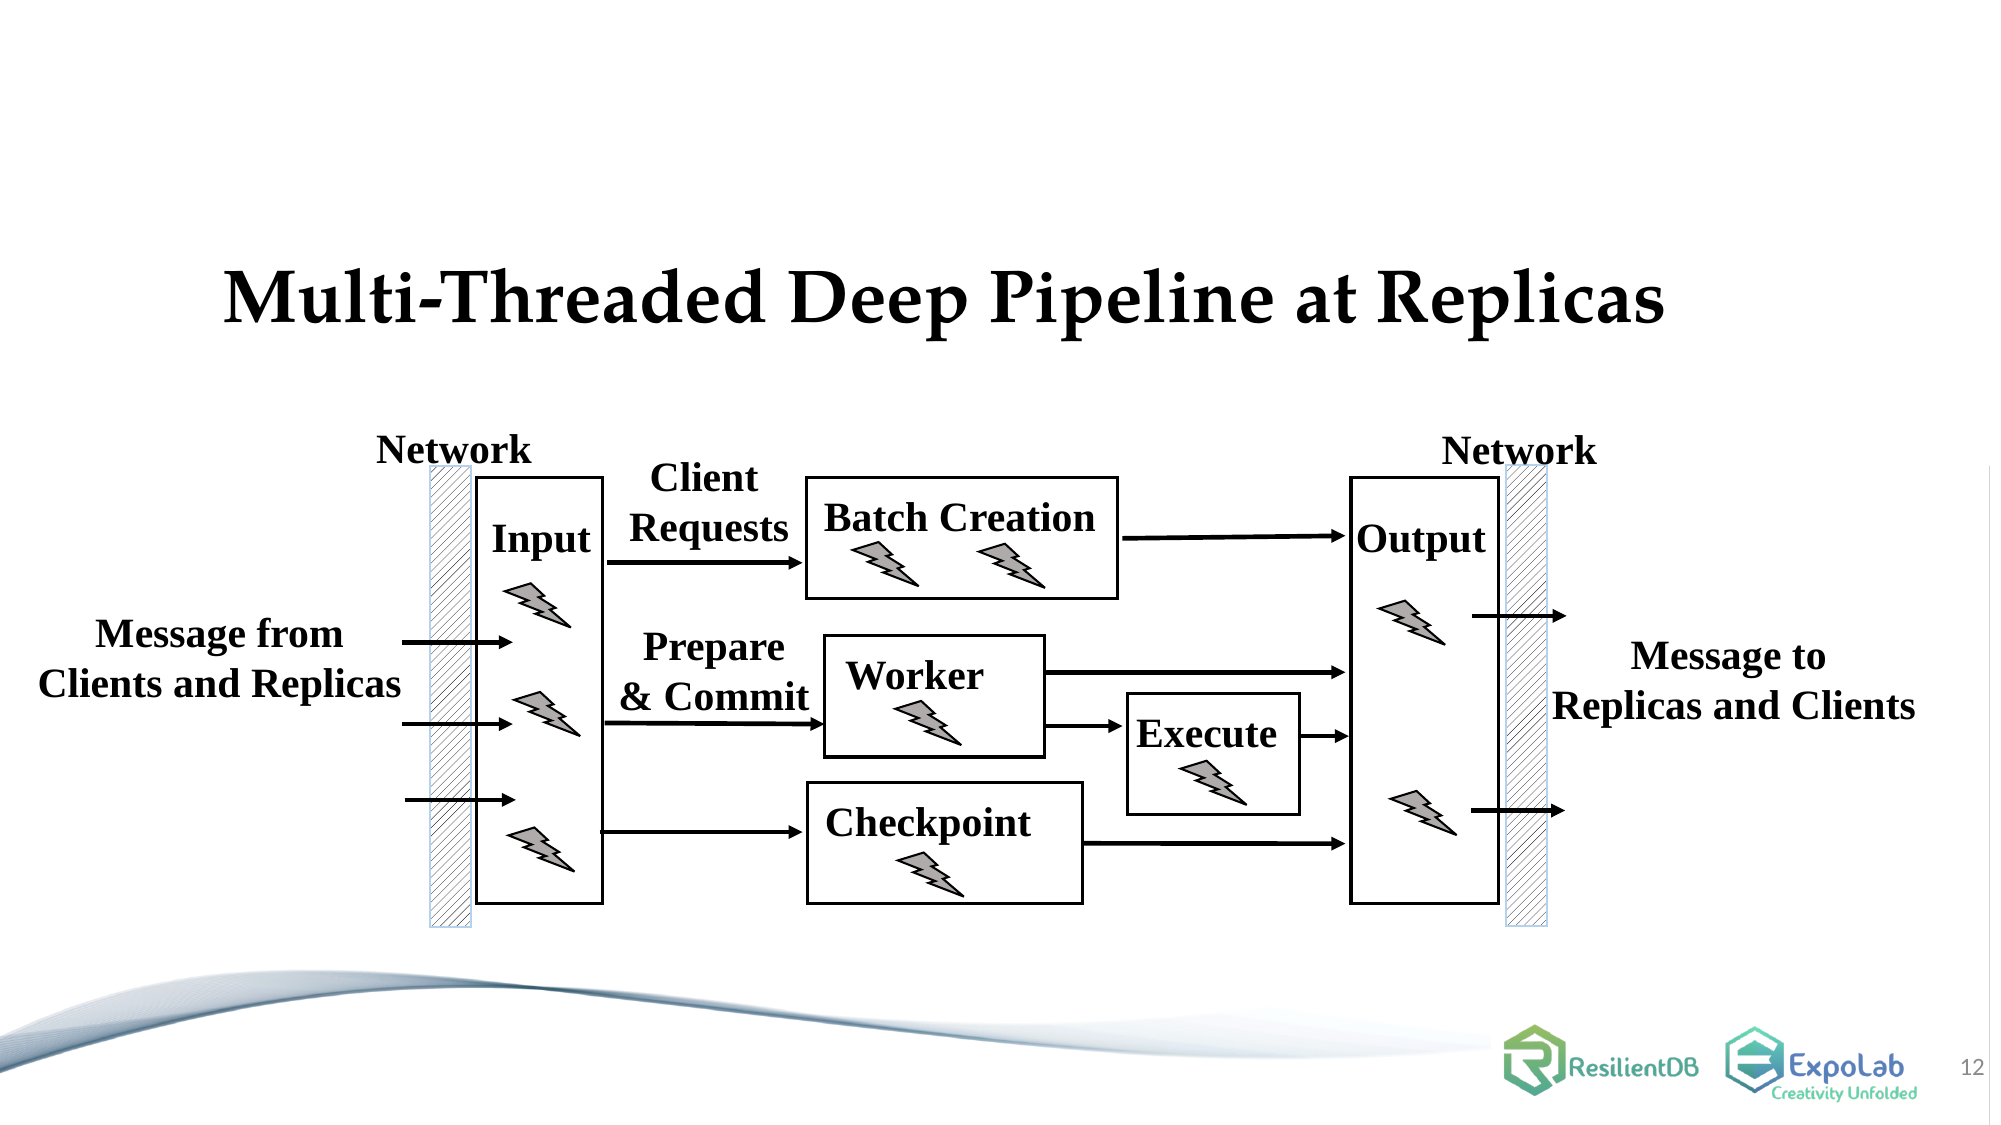

Multi-Threaded Deep Pipeline at Replicas
Network
Network
Client
Requests

Batch Creation
Output
Input

Message from
Clients and Replicas

Prepare
& Commit
Message to
Replicas and Clients

Worker

Execute

Checkpoint

12